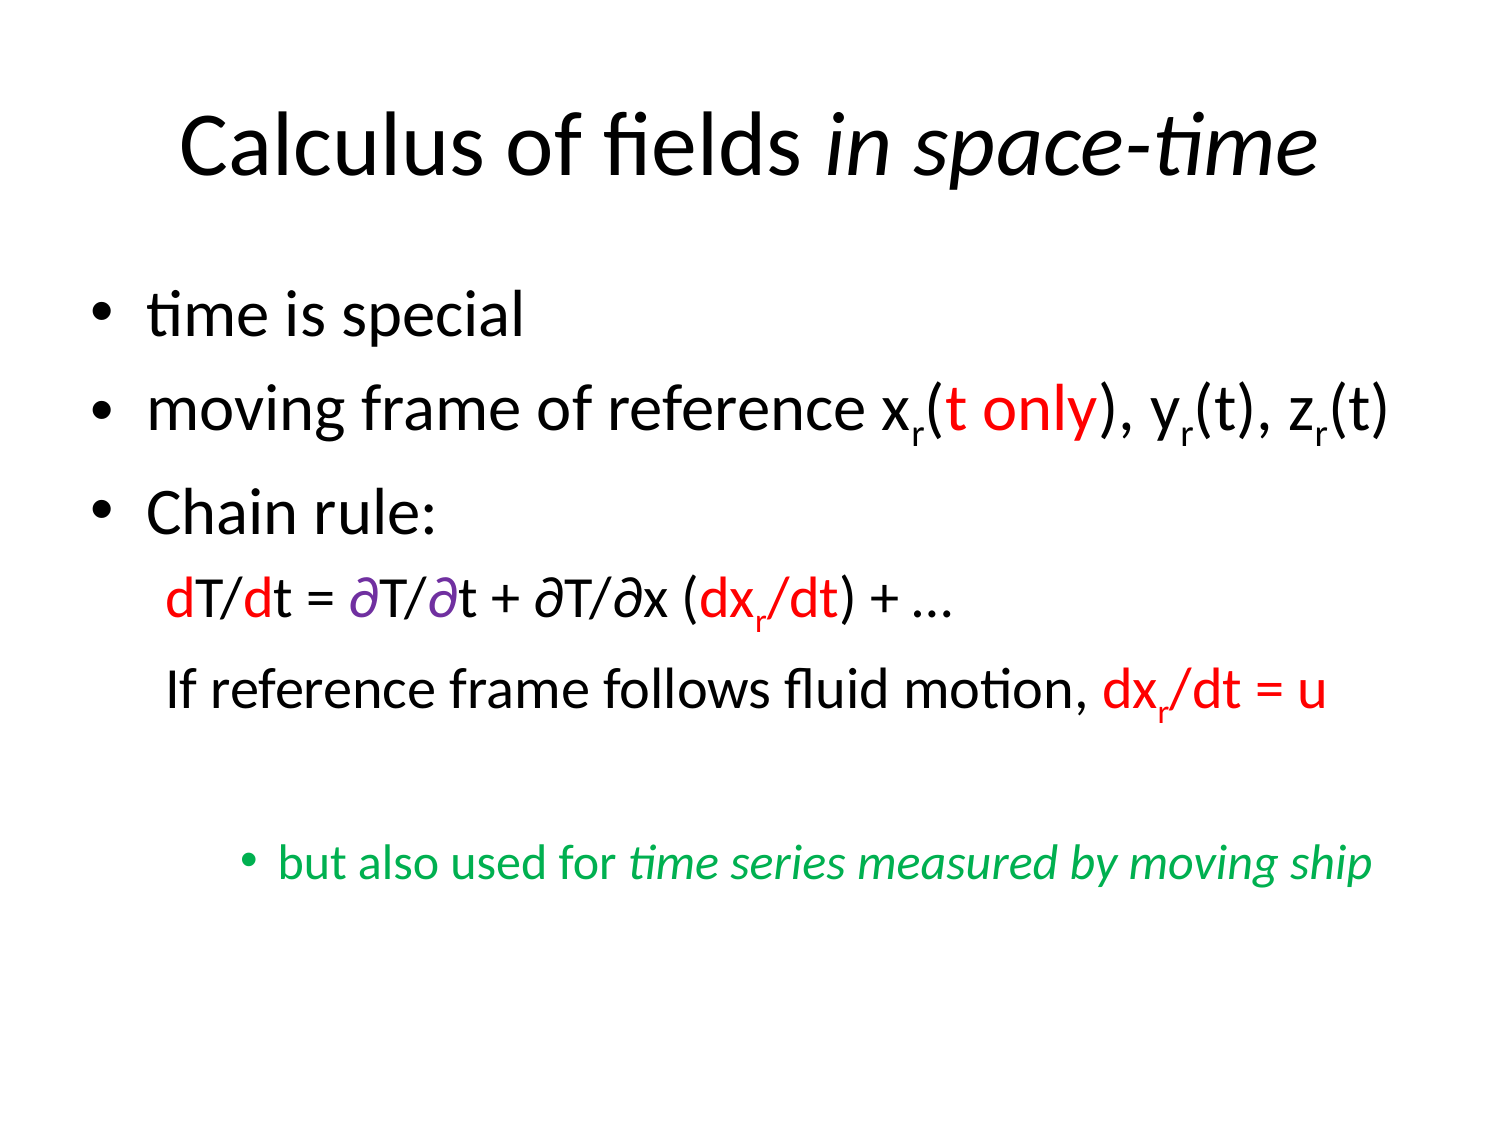

# Calculus of fields in space-time
time is special
moving frame of reference xr(t only), yr(t), zr(t)
Chain rule:
dT/dt = ∂T/∂t + ∂T/∂x (dxr/dt) + …
If reference frame follows fluid motion, dxr/dt = u

but also used for time series measured by moving ship